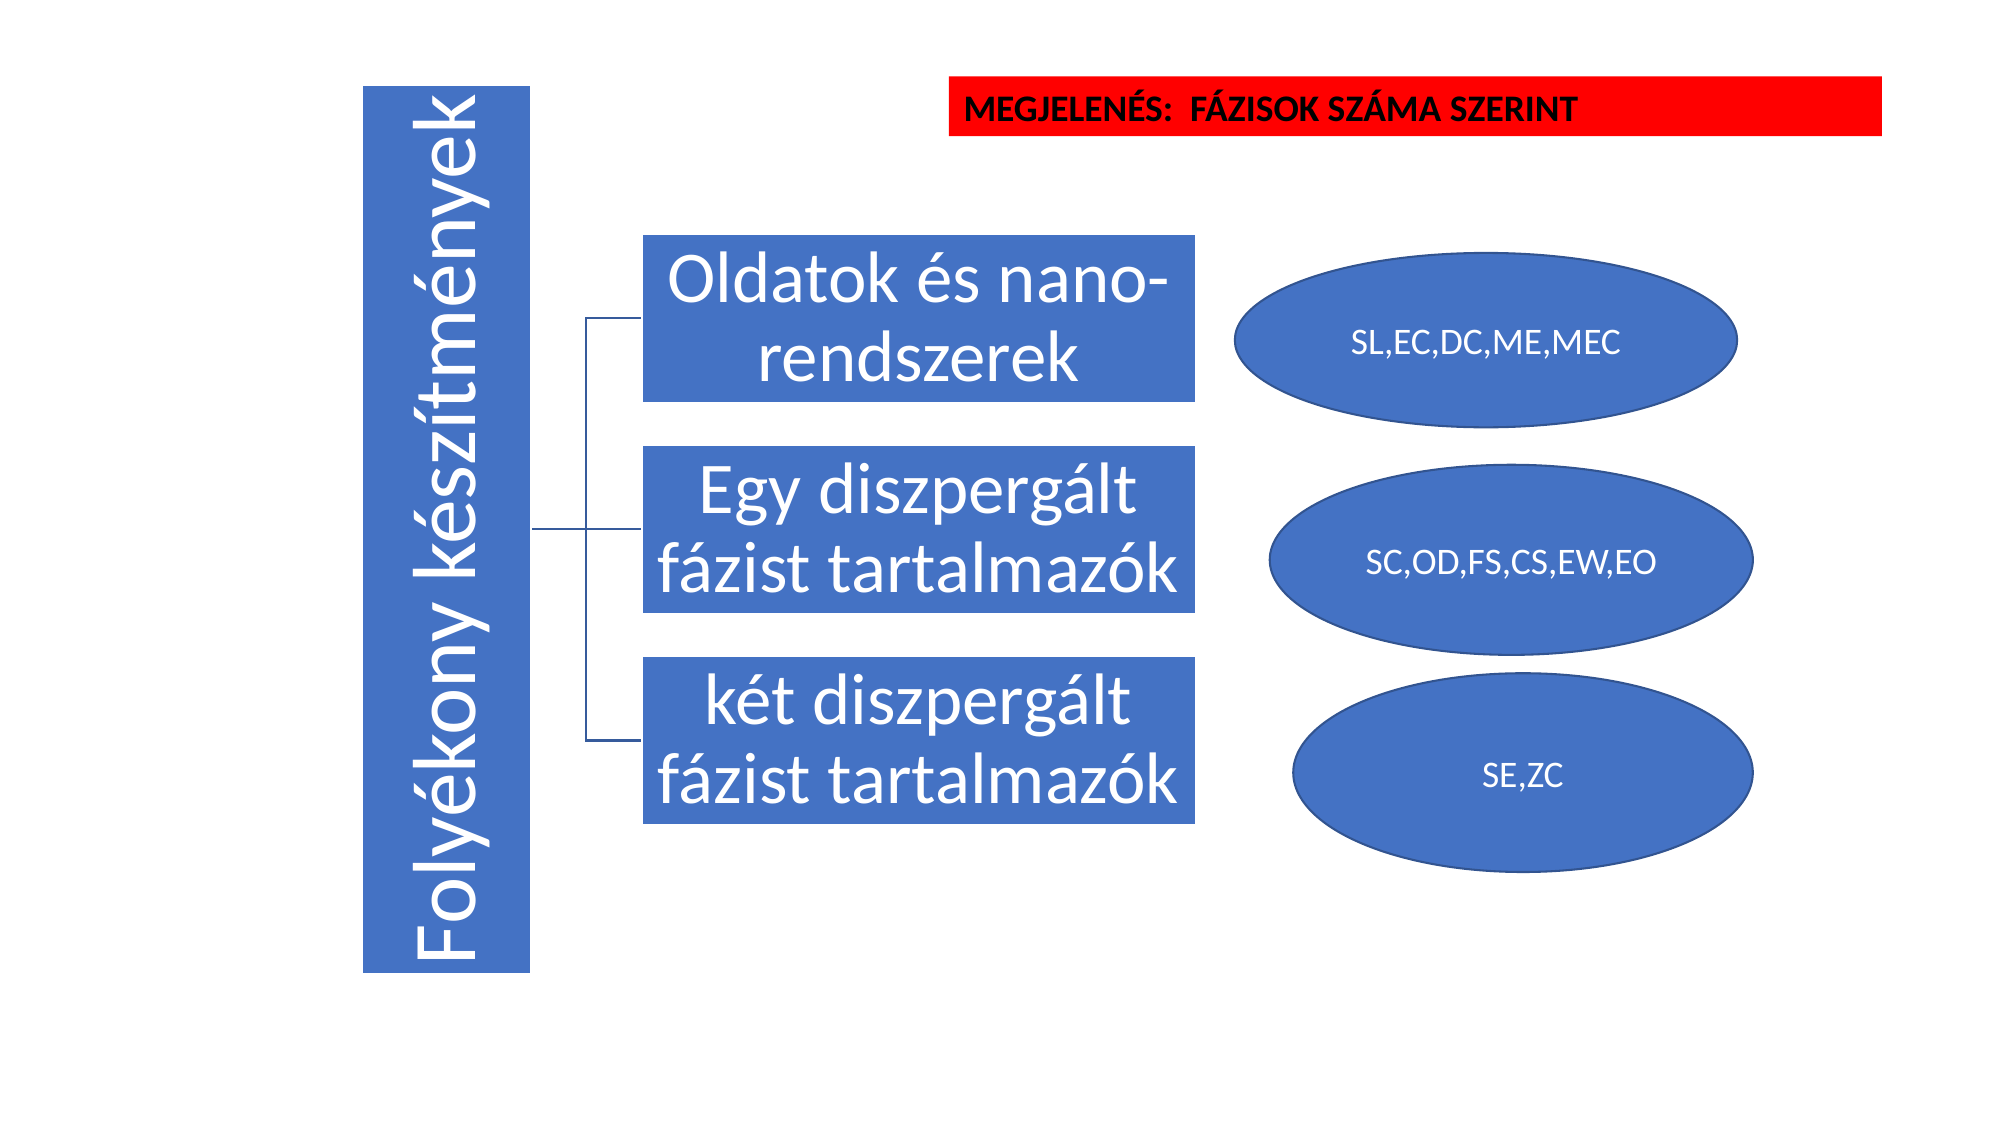

MEGJELENÉS:  FÁZISOK SZÁMA SZERINT

Folyékony készítmények
Oldatok és nano-rendszerek
Egy diszpergált fázist tartalmazók
két diszpergált fázist tartalmazók
SL,EC,DC,ME,MEC
SC,OD,FS,CS,EW,EO
SE,ZC